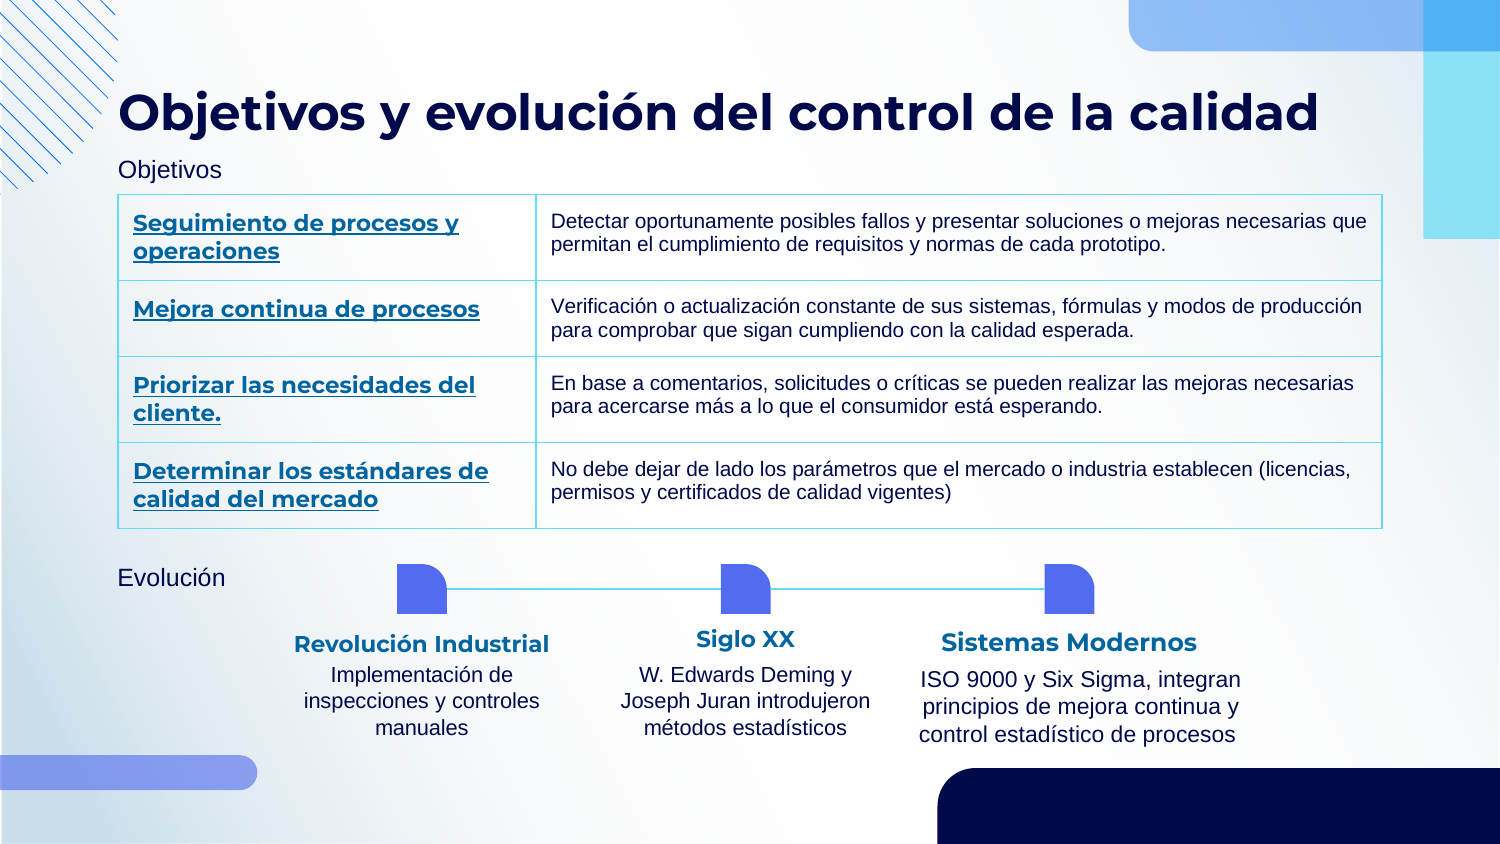

# Objetivos y evolución del control de la calidad
Objetivos
| Seguimiento de procesos y operaciones | Detectar oportunamente posibles fallos y presentar soluciones o mejoras necesarias que permitan el cumplimiento de requisitos y normas de cada prototipo. |
| --- | --- |
| Mejora continua de procesos | Verificación o actualización constante de sus sistemas, fórmulas y modos de producción para comprobar que sigan cumpliendo con la calidad esperada. |
| Priorizar las necesidades del cliente. | En base a comentarios, solicitudes o críticas se pueden realizar las mejoras necesarias para acercarse más a lo que el consumidor está esperando. |
| Determinar los estándares de calidad del mercado | No debe dejar de lado los parámetros que el mercado o industria establecen (licencias, permisos y certificados de calidad vigentes) |
Evolución

Revolución Industrial
Sistemas Modernos
Siglo XX
Implementación de inspecciones y controles manuales
W. Edwards Deming y Joseph Juran introdujeron métodos estadísticos
ISO 9000 y Six Sigma, integran principios de mejora continua y control estadístico de procesos​